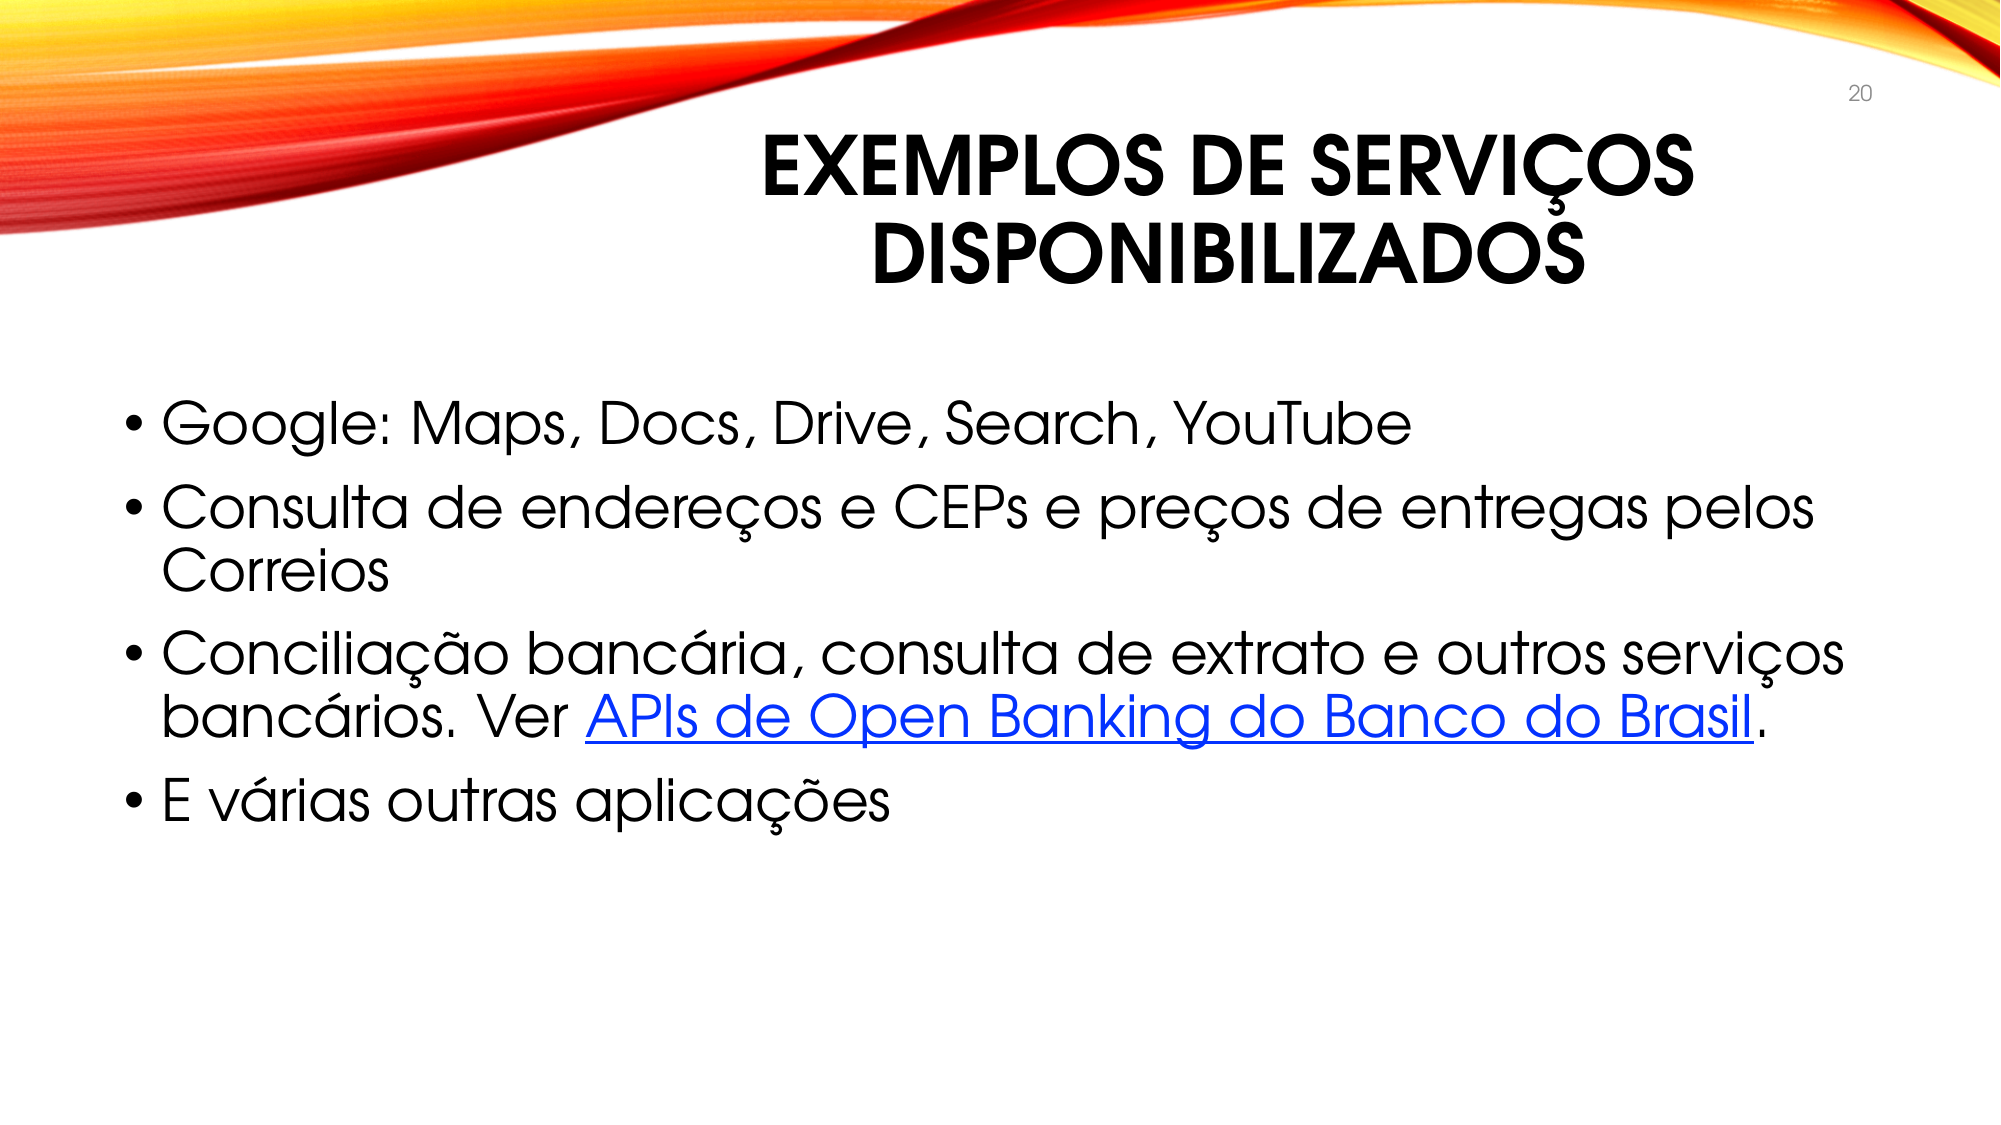

20
# Exemplos de Serviços disponibilizados
Google: Maps, Docs, Drive, Search, YouTube
Consulta de endereços e CEPs e preços de entregas pelos Correios
Conciliação bancária, consulta de extrato e outros serviços bancários. Ver APIs de Open Banking do Banco do Brasil.
E várias outras aplicações